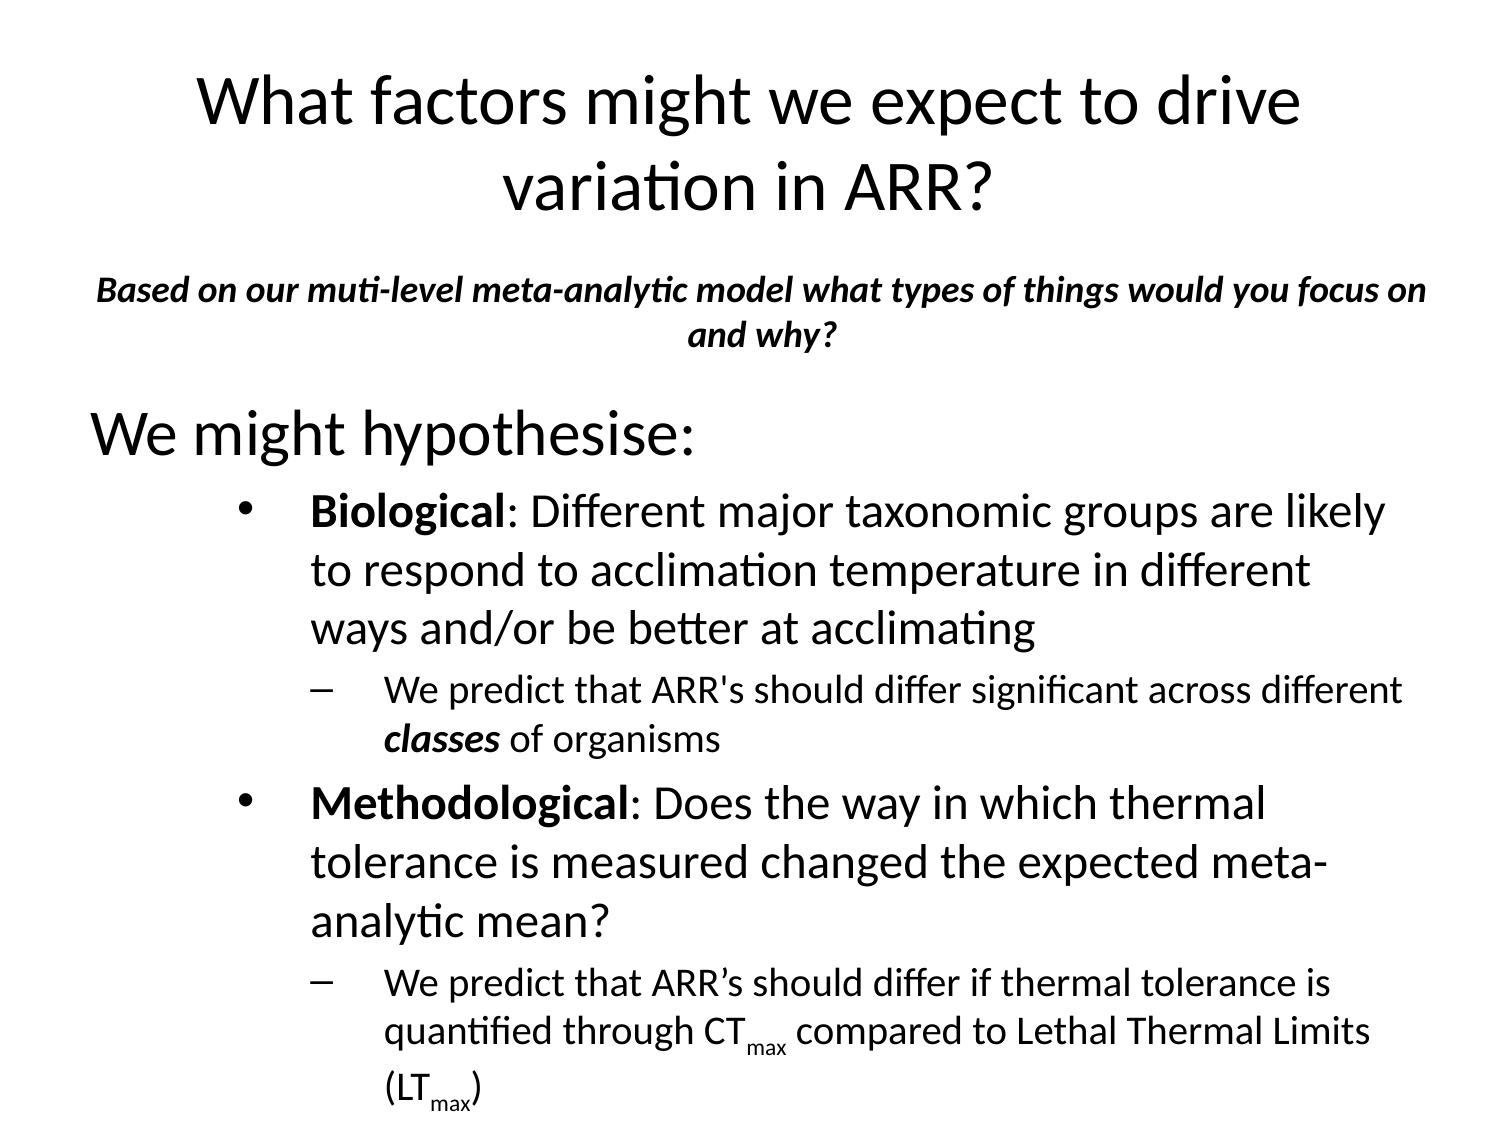

# What factors might we expect to drive variation in ARR?
Based on our muti-level meta-analytic model what types of things would you focus on and why?
We might hypothesise:
Biological: Different major taxonomic groups are likely to respond to acclimation temperature in different ways and/or be better at acclimating
We predict that ARR's should differ significant across different classes of organisms
Methodological: Does the way in which thermal tolerance is measured changed the expected meta-analytic mean?
We predict that ARR’s should differ if thermal tolerance is quantified through CTmax compared to Lethal Thermal Limits (LTmax)